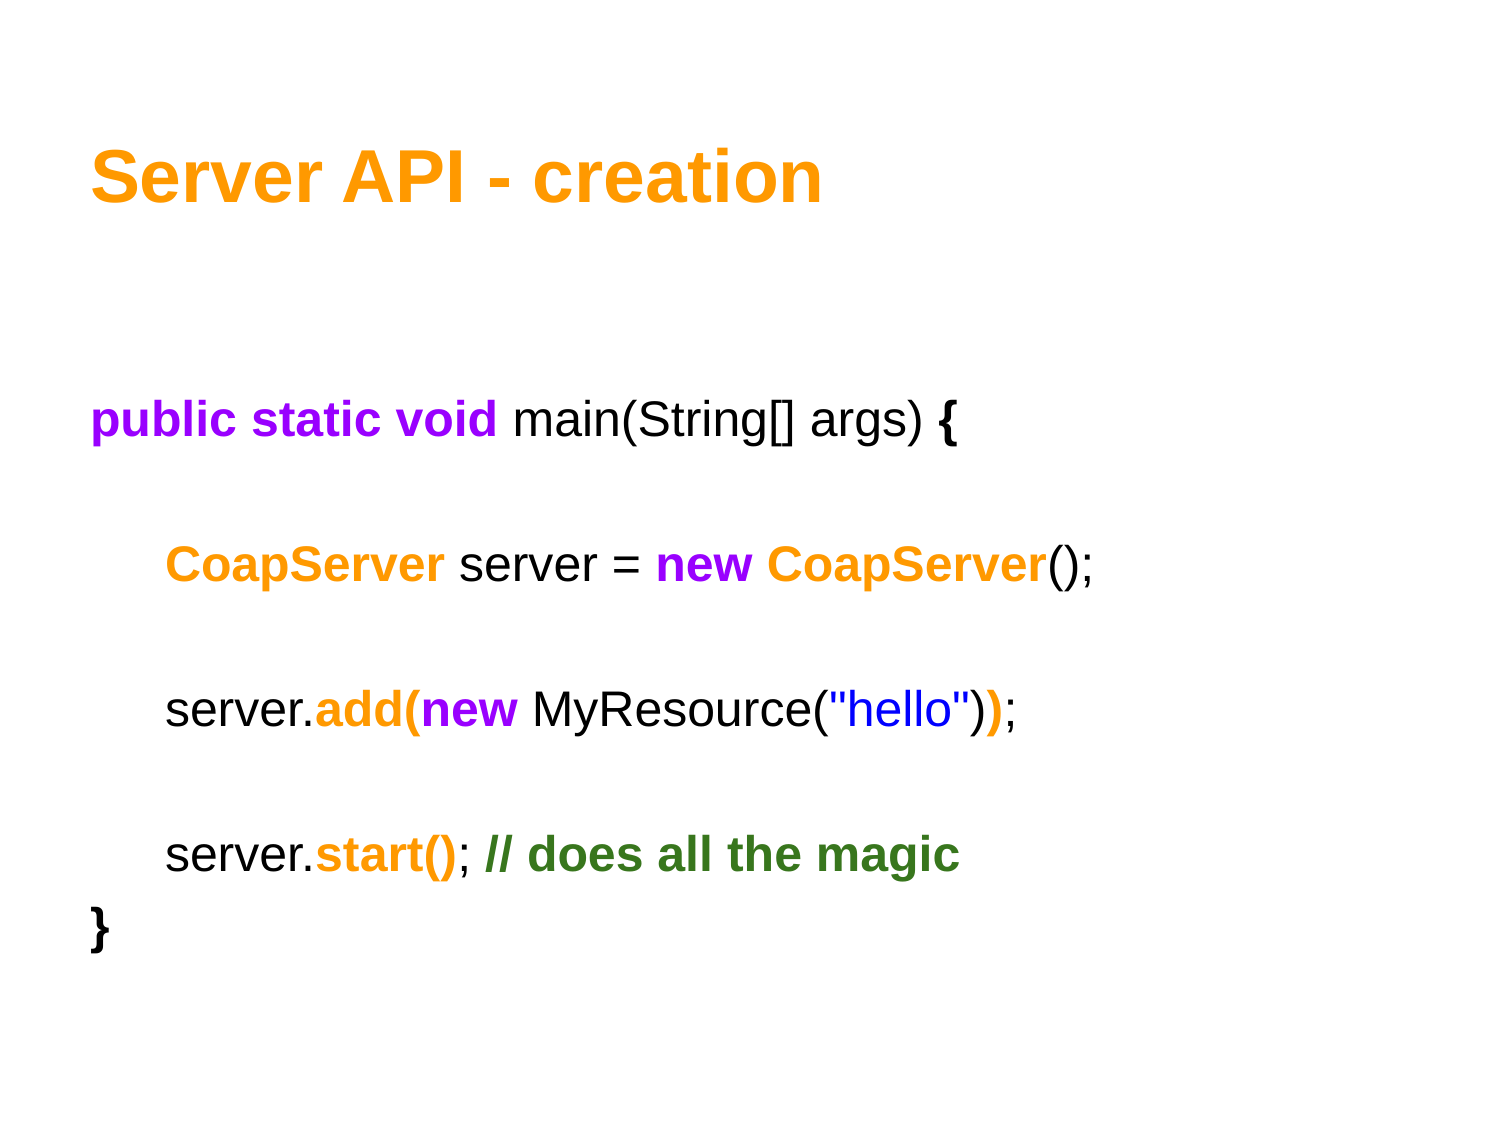

# Server API - creation
public static void main(String[] args) {

CoapServer server = new CoapServer();

server.add(new MyResource("hello"));

server.start(); // does all the magic
}